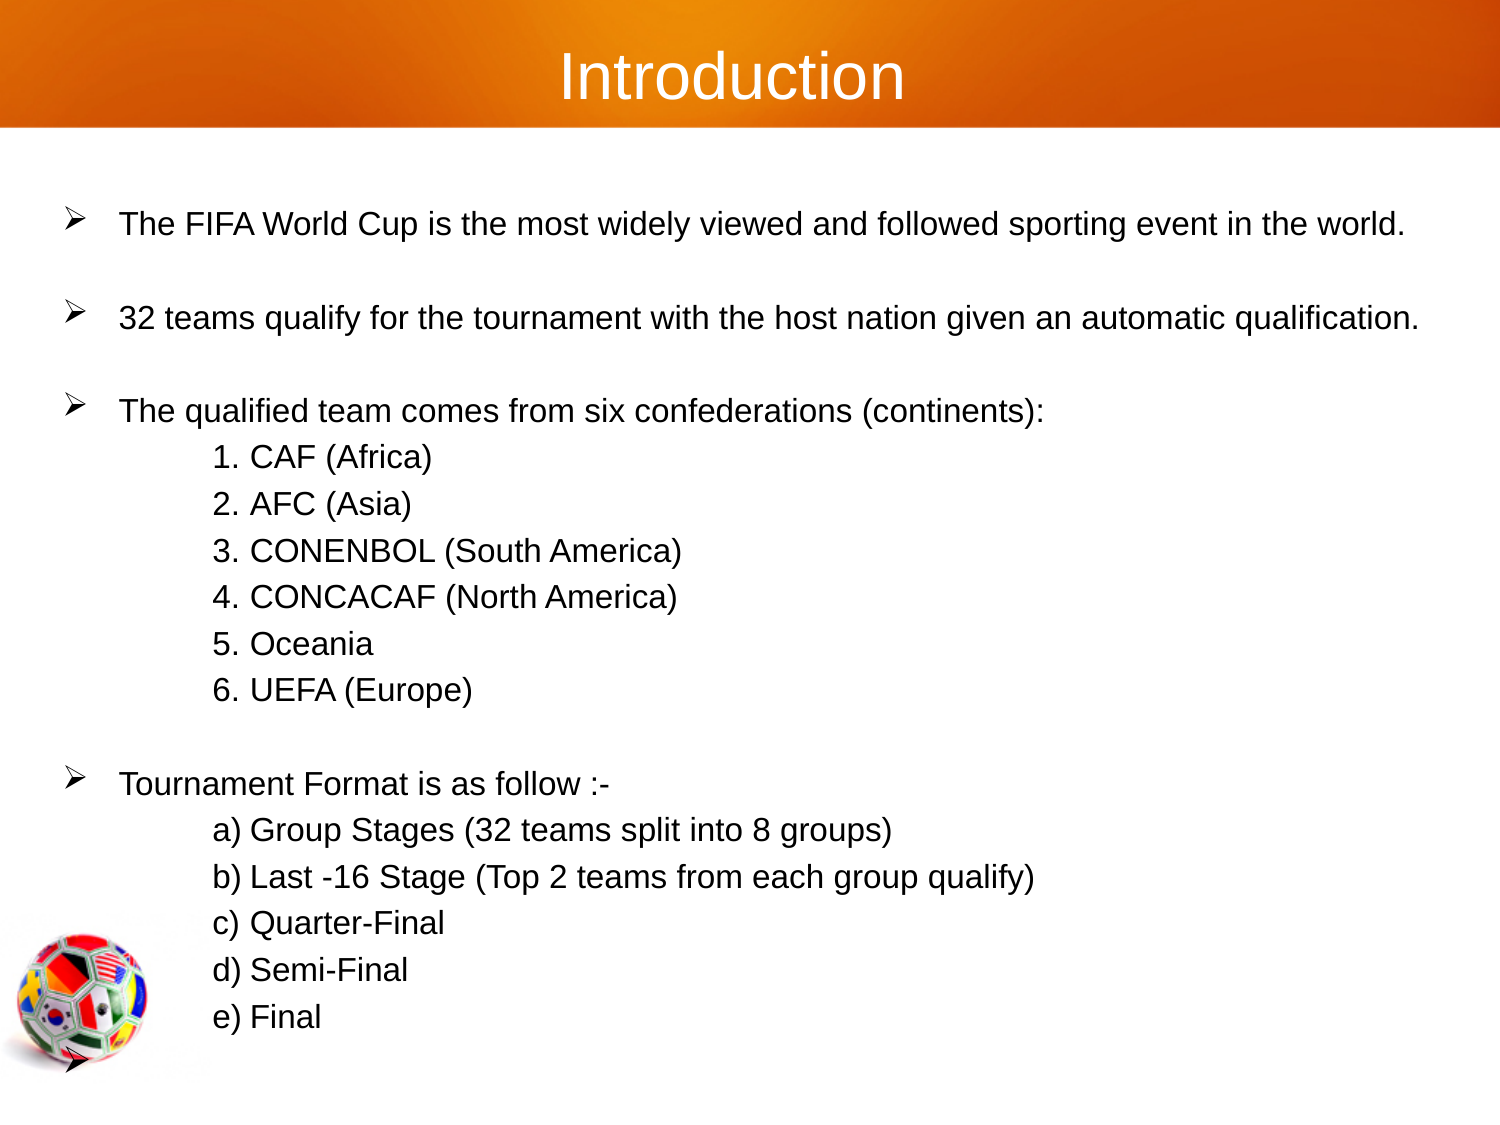

# Introduction

The FIFA World Cup is the most widely viewed and followed sporting event in the world.

32 teams qualify for the tournament with the host nation given an automatic qualification.

The qualified team comes from six confederations (continents):
CAF (Africa)
AFC (Asia)
CONENBOL (South America)
CONCACAF (North America)
Oceania
UEFA (Europe)

Tournament Format is as follow :-
Group Stages (32 teams split into 8 groups)
Last -16 Stage (Top 2 teams from each group qualify)
Quarter-Final
Semi-Final
Final